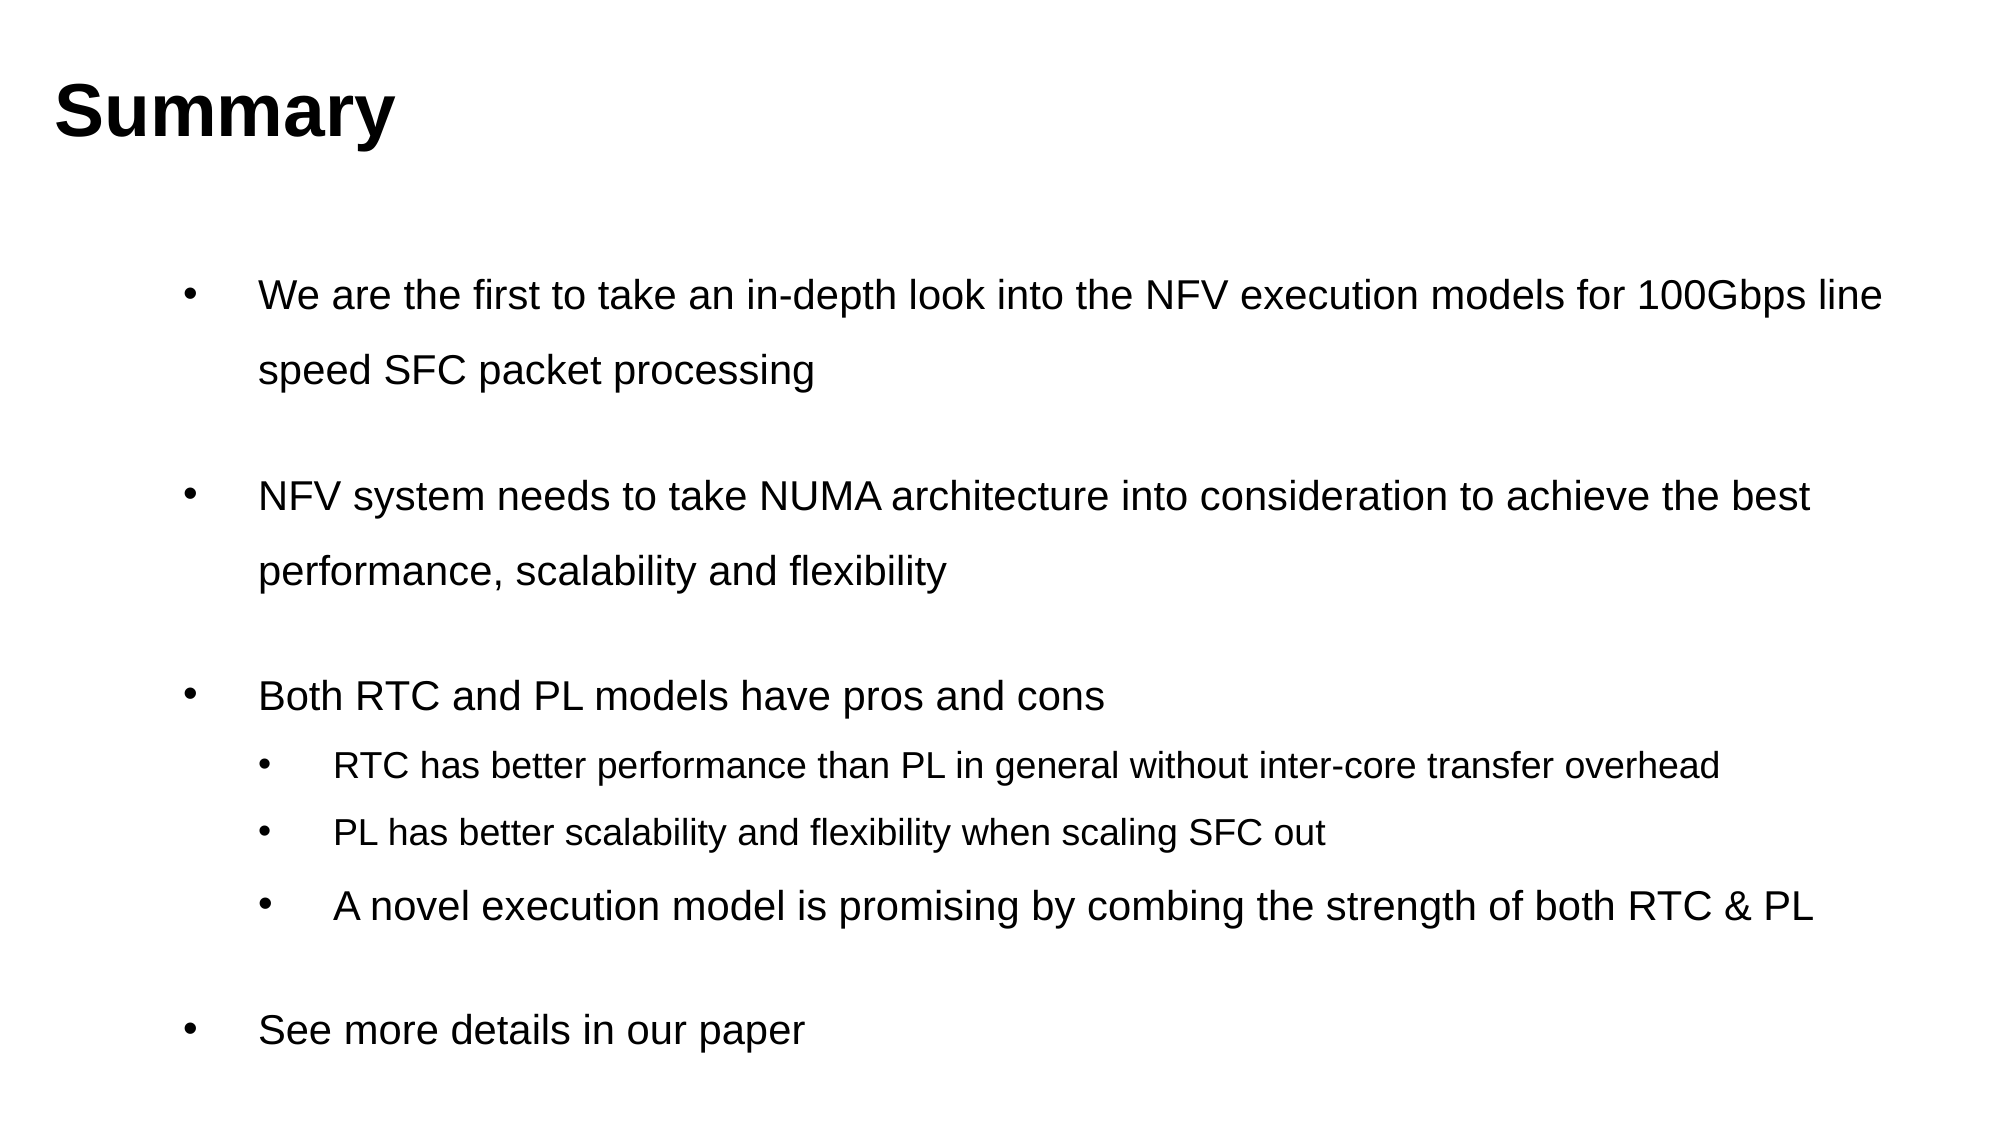

# Summary
We are the first to take an in-depth look into the NFV execution models for 100Gbps line speed SFC packet processing

NFV system needs to take NUMA architecture into consideration to achieve the best performance, scalability and flexibility

Both RTC and PL models have pros and cons
RTC has better performance than PL in general without inter-core transfer overhead
PL has better scalability and flexibility when scaling SFC out
A novel execution model is promising by combing the strength of both RTC & PL

See more details in our paper